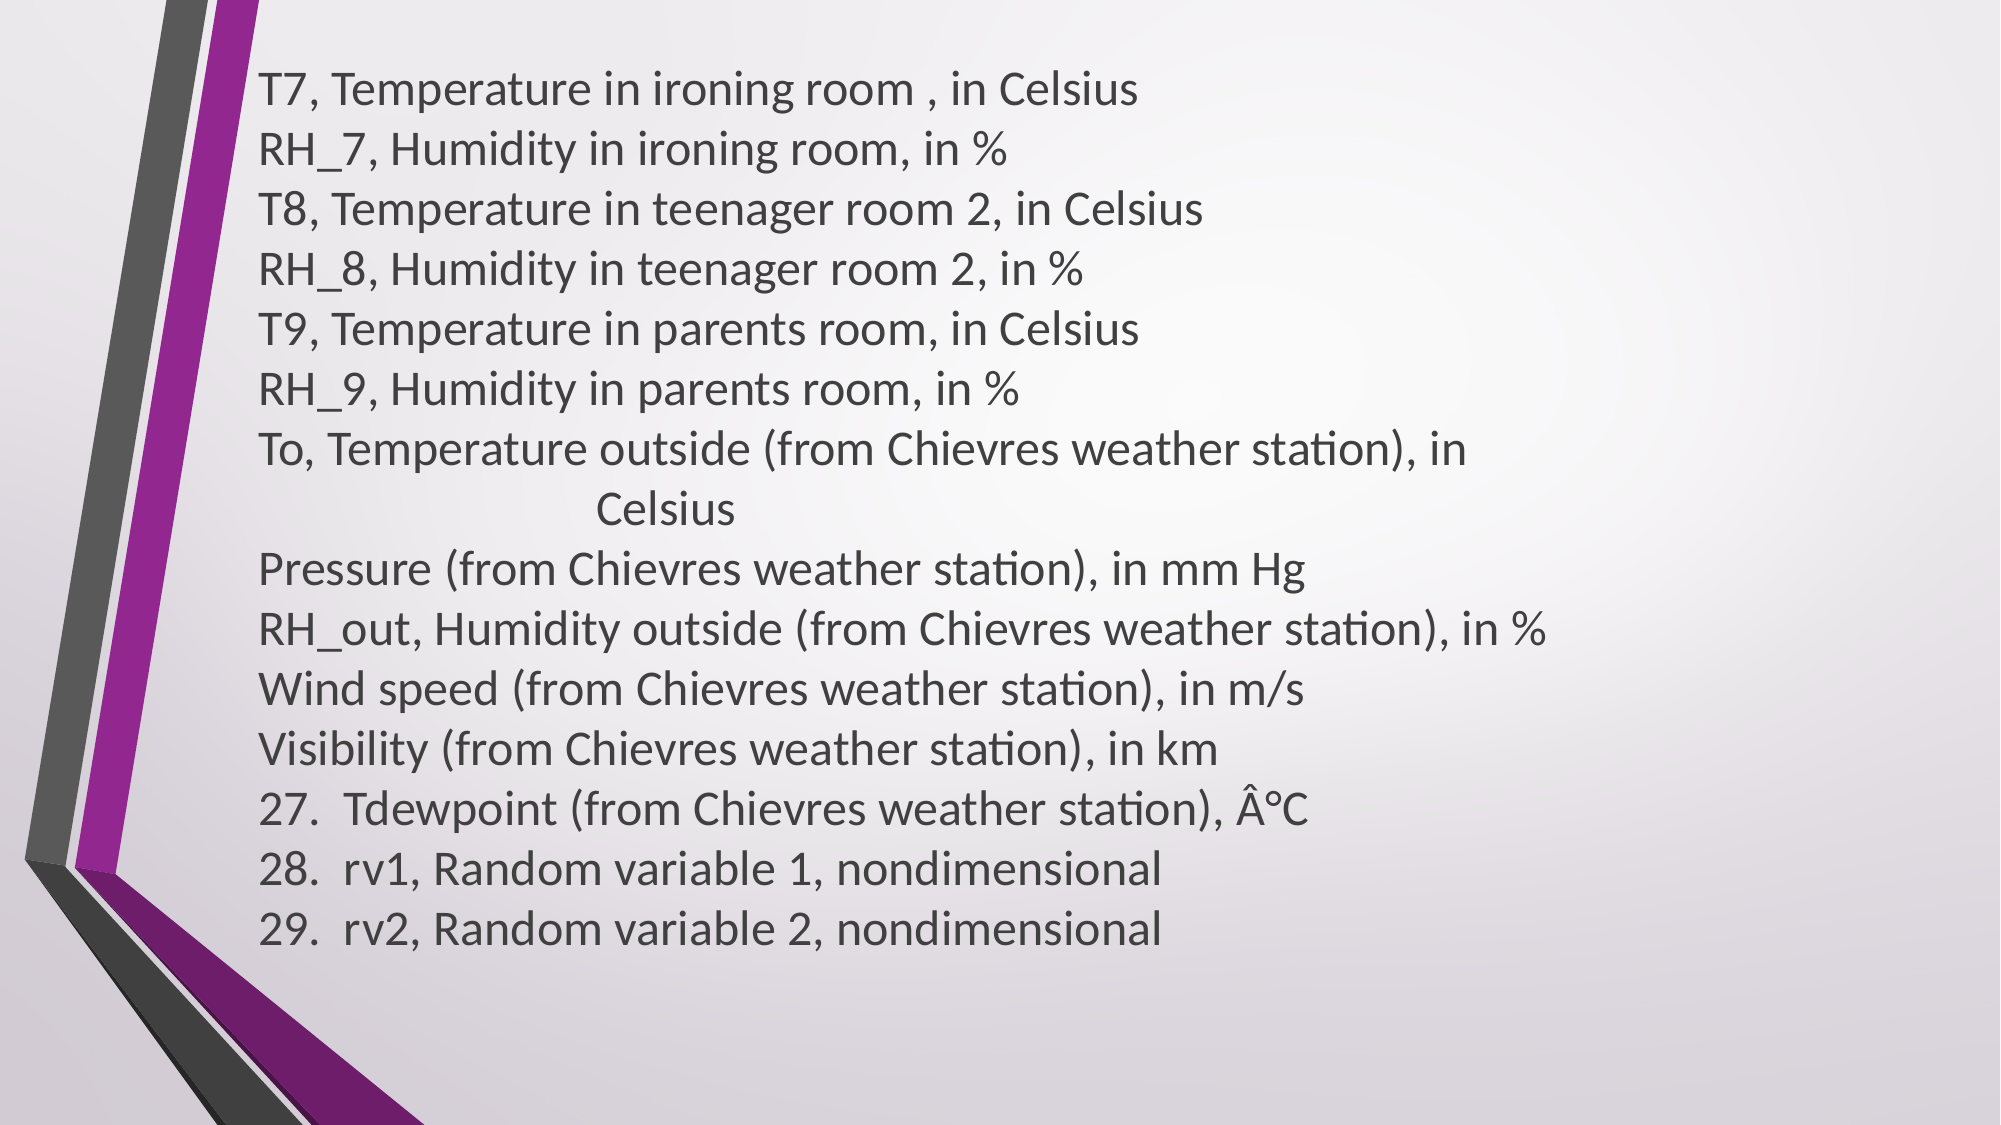

# T7, Temperature in ironing room , in Celsius RH_7, Humidity in ironing room, in % T8, Temperature in teenager room 2, in Celsius RH_8, Humidity in teenager room 2, in % T9, Temperature in parents room, in Celsius RH_9, Humidity in parents room, in % To, Temperature outside (from Chievres weather station), in                                                                  Celsius Pressure (from Chievres weather station), in mm Hg RH_out, Humidity outside (from Chievres weather station), in % Wind speed (from Chievres weather station), in m/s Visibility (from Chievres weather station), in km 27.  Tdewpoint (from Chievres weather station), Â°C 28.  rv1, Random variable 1, nondimensional 29.  rv2, Random variable 2, nondimensional